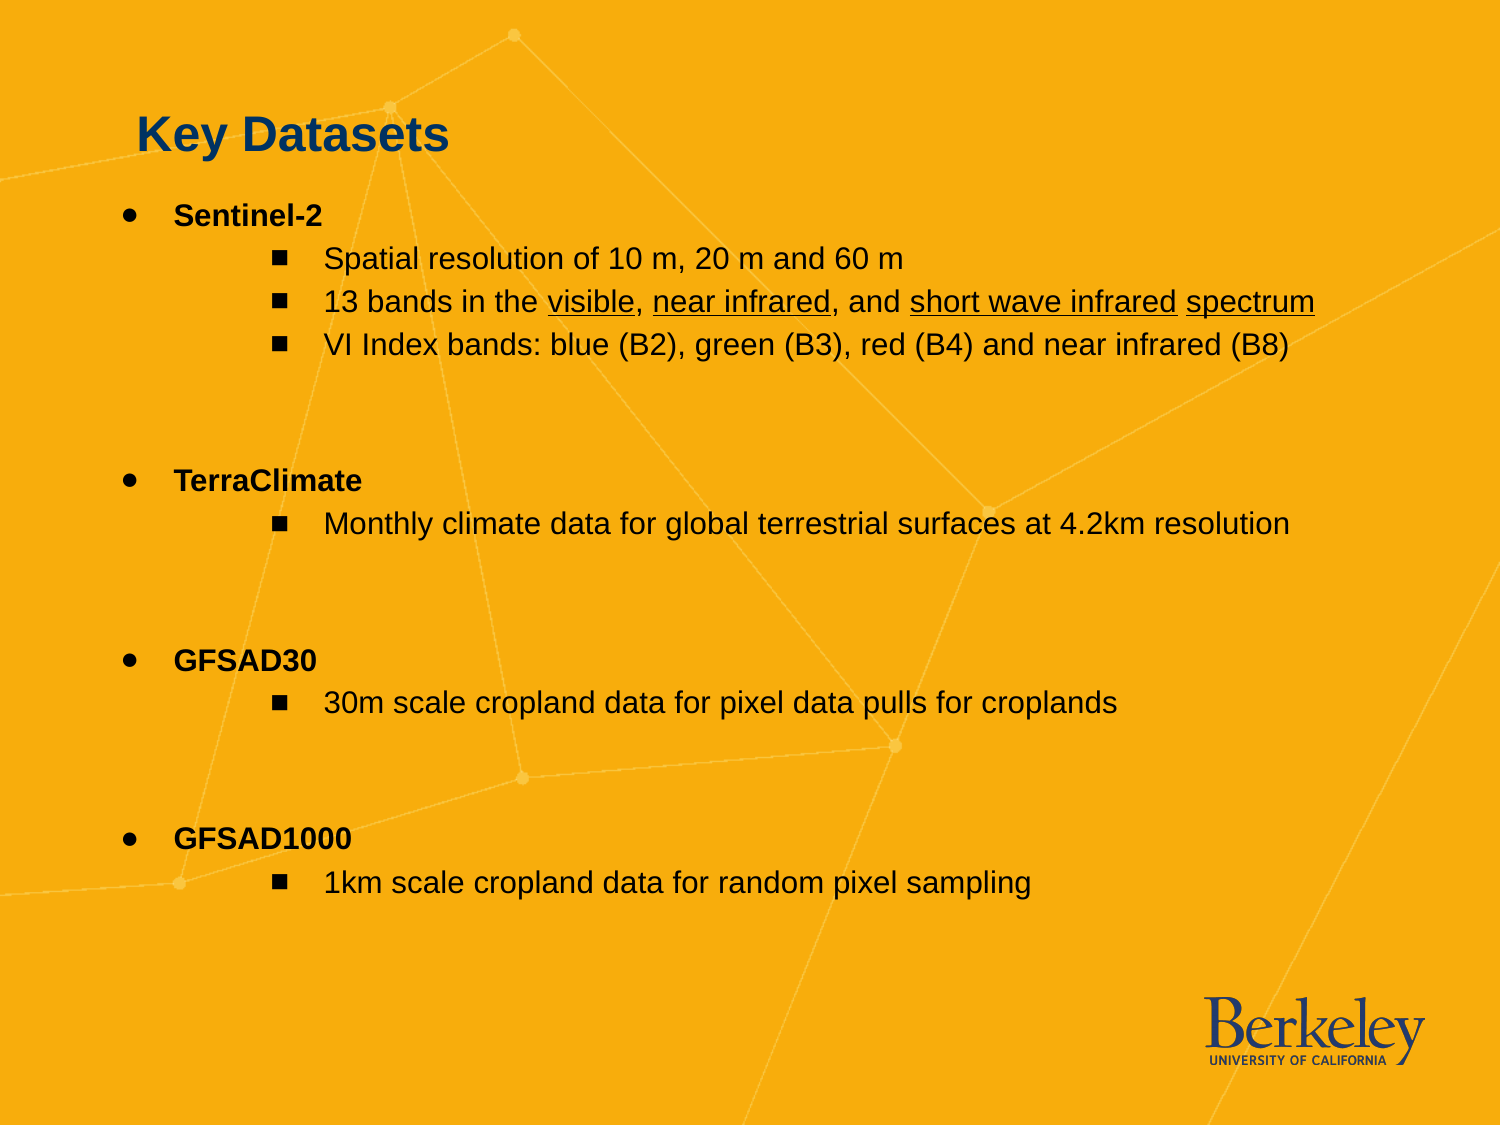

# Key Datasets
Sentinel-2
Spatial resolution of 10 m, 20 m and 60 m
13 bands in the visible, near infrared, and short wave infrared spectrum
VI Index bands: blue (B2), green (B3), red (B4) and near infrared (B8)

TerraClimate
Monthly climate data for global terrestrial surfaces at 4.2km resolution

GFSAD30
30m scale cropland data for pixel data pulls for croplands

GFSAD1000
1km scale cropland data for random pixel sampling